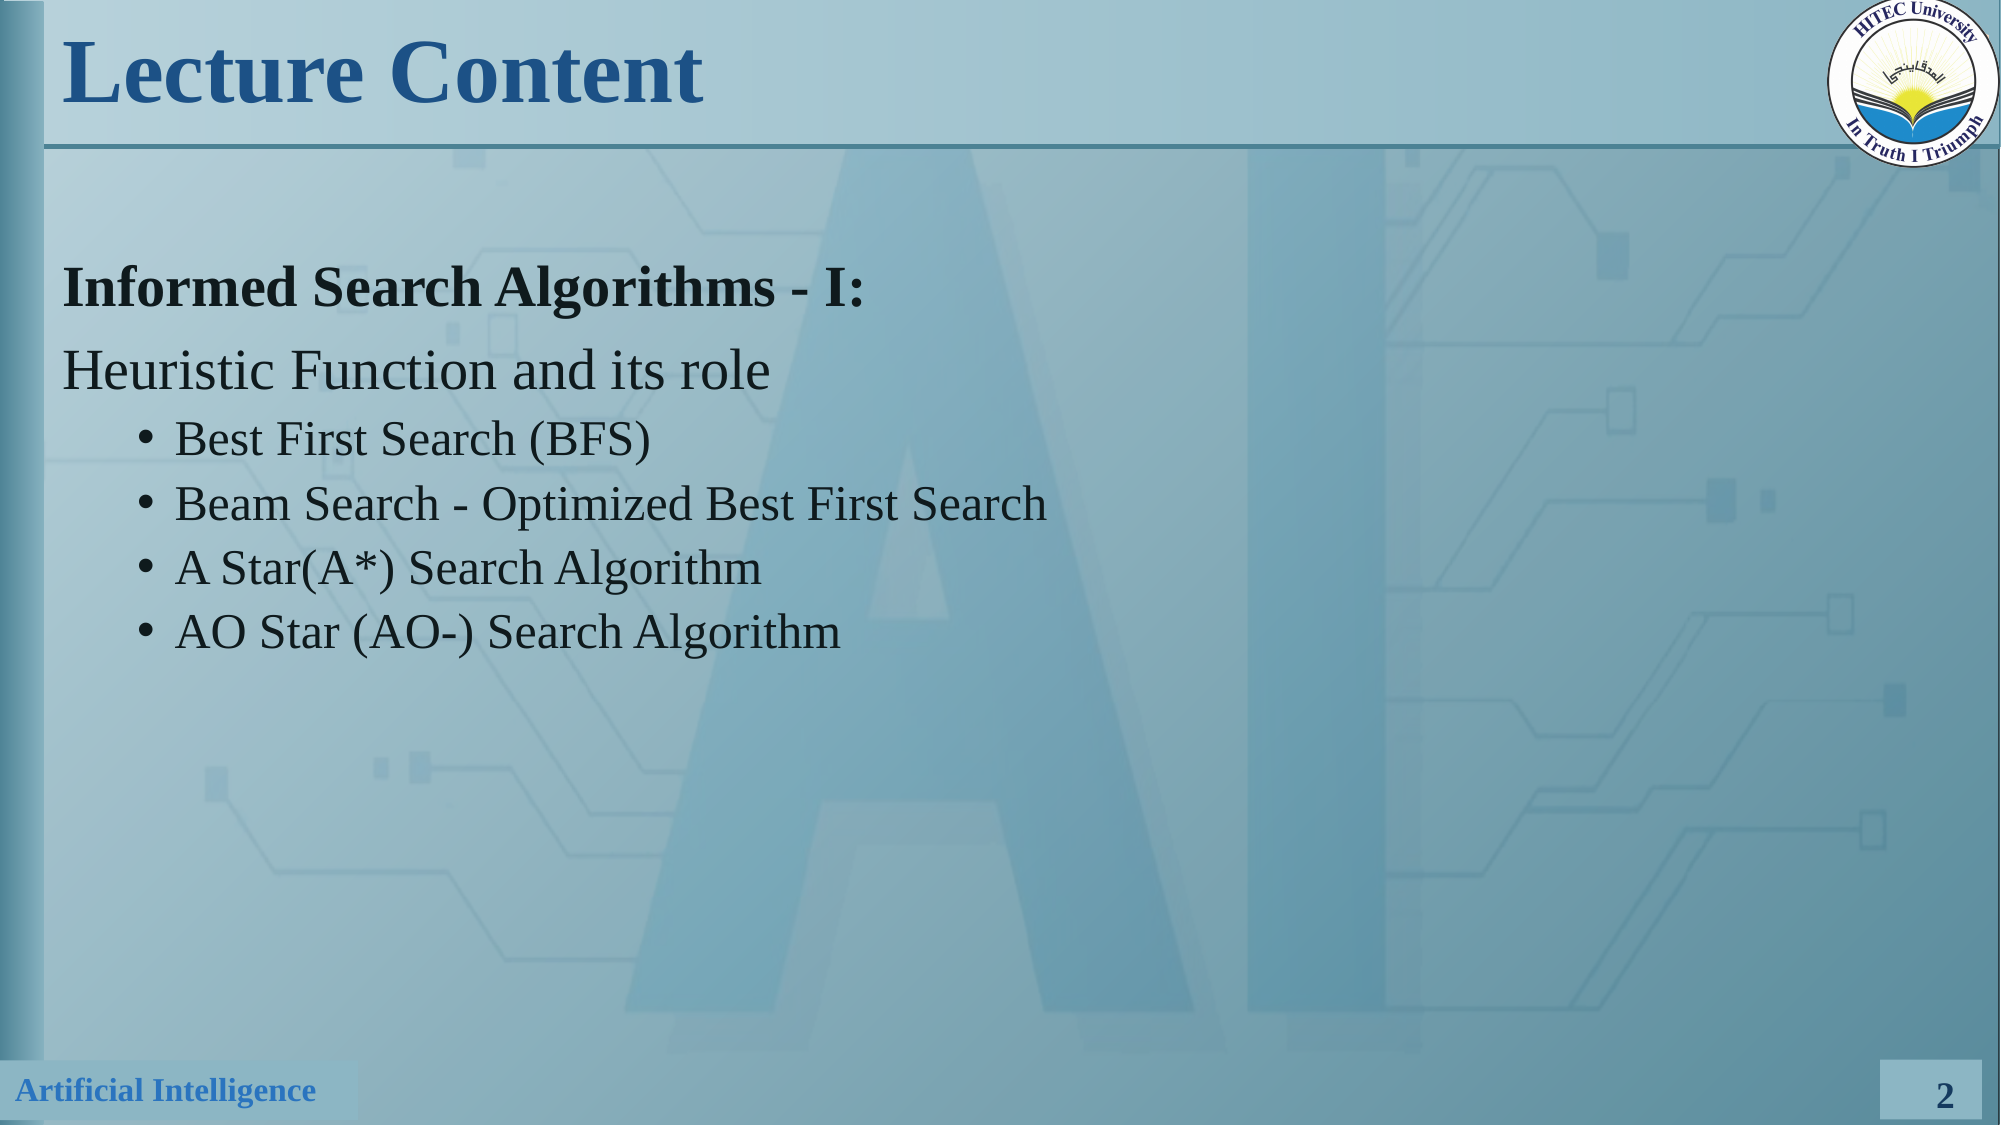

# Lecture Content

Informed Search Algorithms - I:
Heuristic Function and its role
Best First Search (BFS)
Beam Search - Optimized Best First Search
A Star(A*) Search Algorithm
AO Star (AO-) Search Algorithm
2